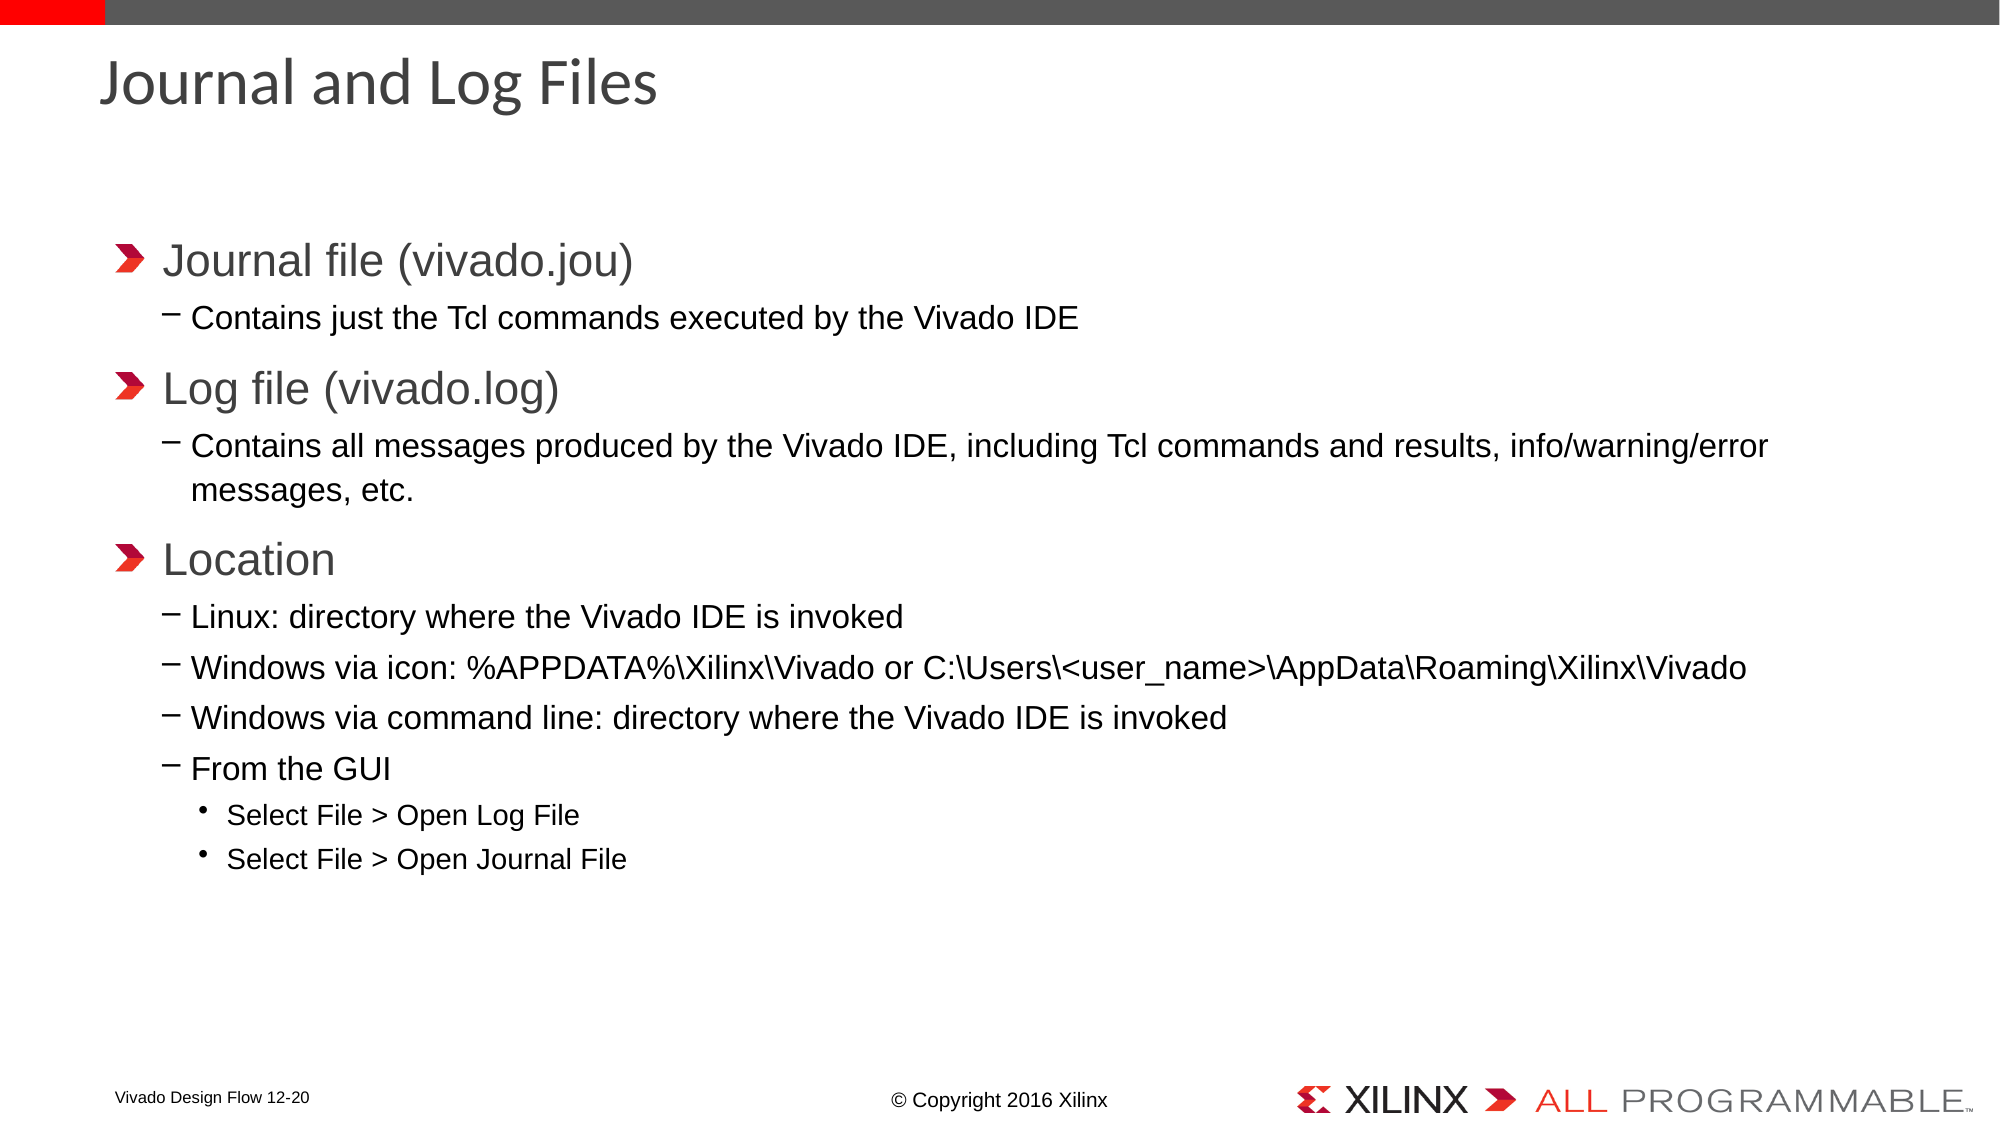

# Journal and Log Files
Journal file (vivado.jou)
Contains just the Tcl commands executed by the Vivado IDE
Log file (vivado.log)
Contains all messages produced by the Vivado IDE, including Tcl commands and results, info/warning/error messages, etc.
Location
Linux: directory where the Vivado IDE is invoked
Windows via icon: %APPDATA%\Xilinx\Vivado or C:\Users\<user_name>\AppData\Roaming\Xilinx\Vivado
Windows via command line: directory where the Vivado IDE is invoked
From the GUI
Select File > Open Log File
Select File > Open Journal File

© Copyright 2016 Xilinx
Vivado Design Flow 12-20